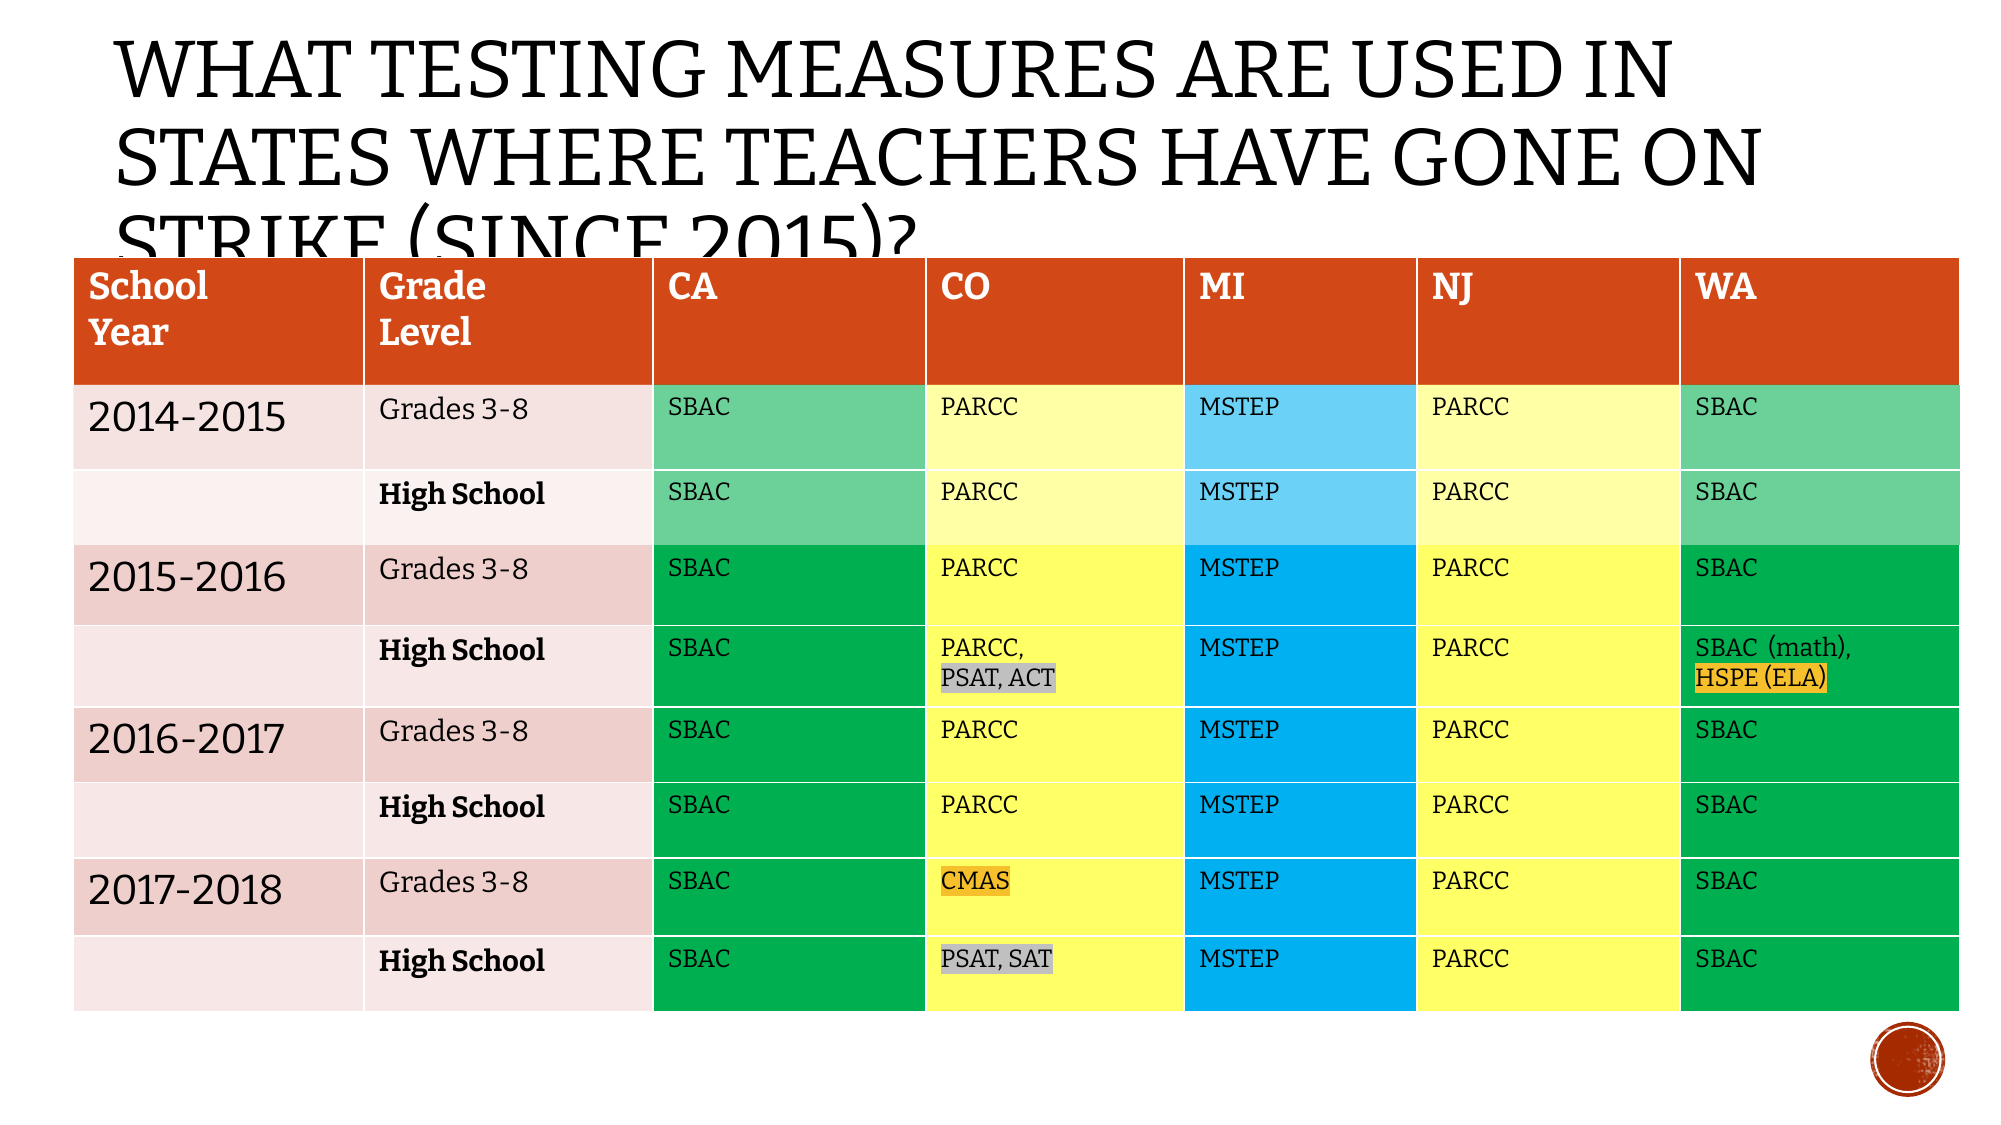

# What testing measures are used in states where teachers have gone on strike (since 2015)?
| School Year | Grade Level | CA | CO | MI | NJ | WA |
| --- | --- | --- | --- | --- | --- | --- |
| 2014-2015 | Grades 3-8 | SBAC | PARCC | MSTEP | PARCC | SBAC |
|  | High School | SBAC | PARCC | MSTEP | PARCC | SBAC |
| 2015-2016 | Grades 3-8 | SBAC | PARCC | MSTEP | PARCC | SBAC |
|  | High School | SBAC | PARCC, PSAT, ACT | MSTEP | PARCC | SBAC (math), HSPE (ELA) |
| 2016-2017 | Grades 3-8 | SBAC | PARCC | MSTEP | PARCC | SBAC |
|  | High School | SBAC | PARCC | MSTEP | PARCC | SBAC |
| 2017-2018 | Grades 3-8 | SBAC | CMAS | MSTEP | PARCC | SBAC |
|  | High School | SBAC | PSAT, SAT | MSTEP | PARCC | SBAC |